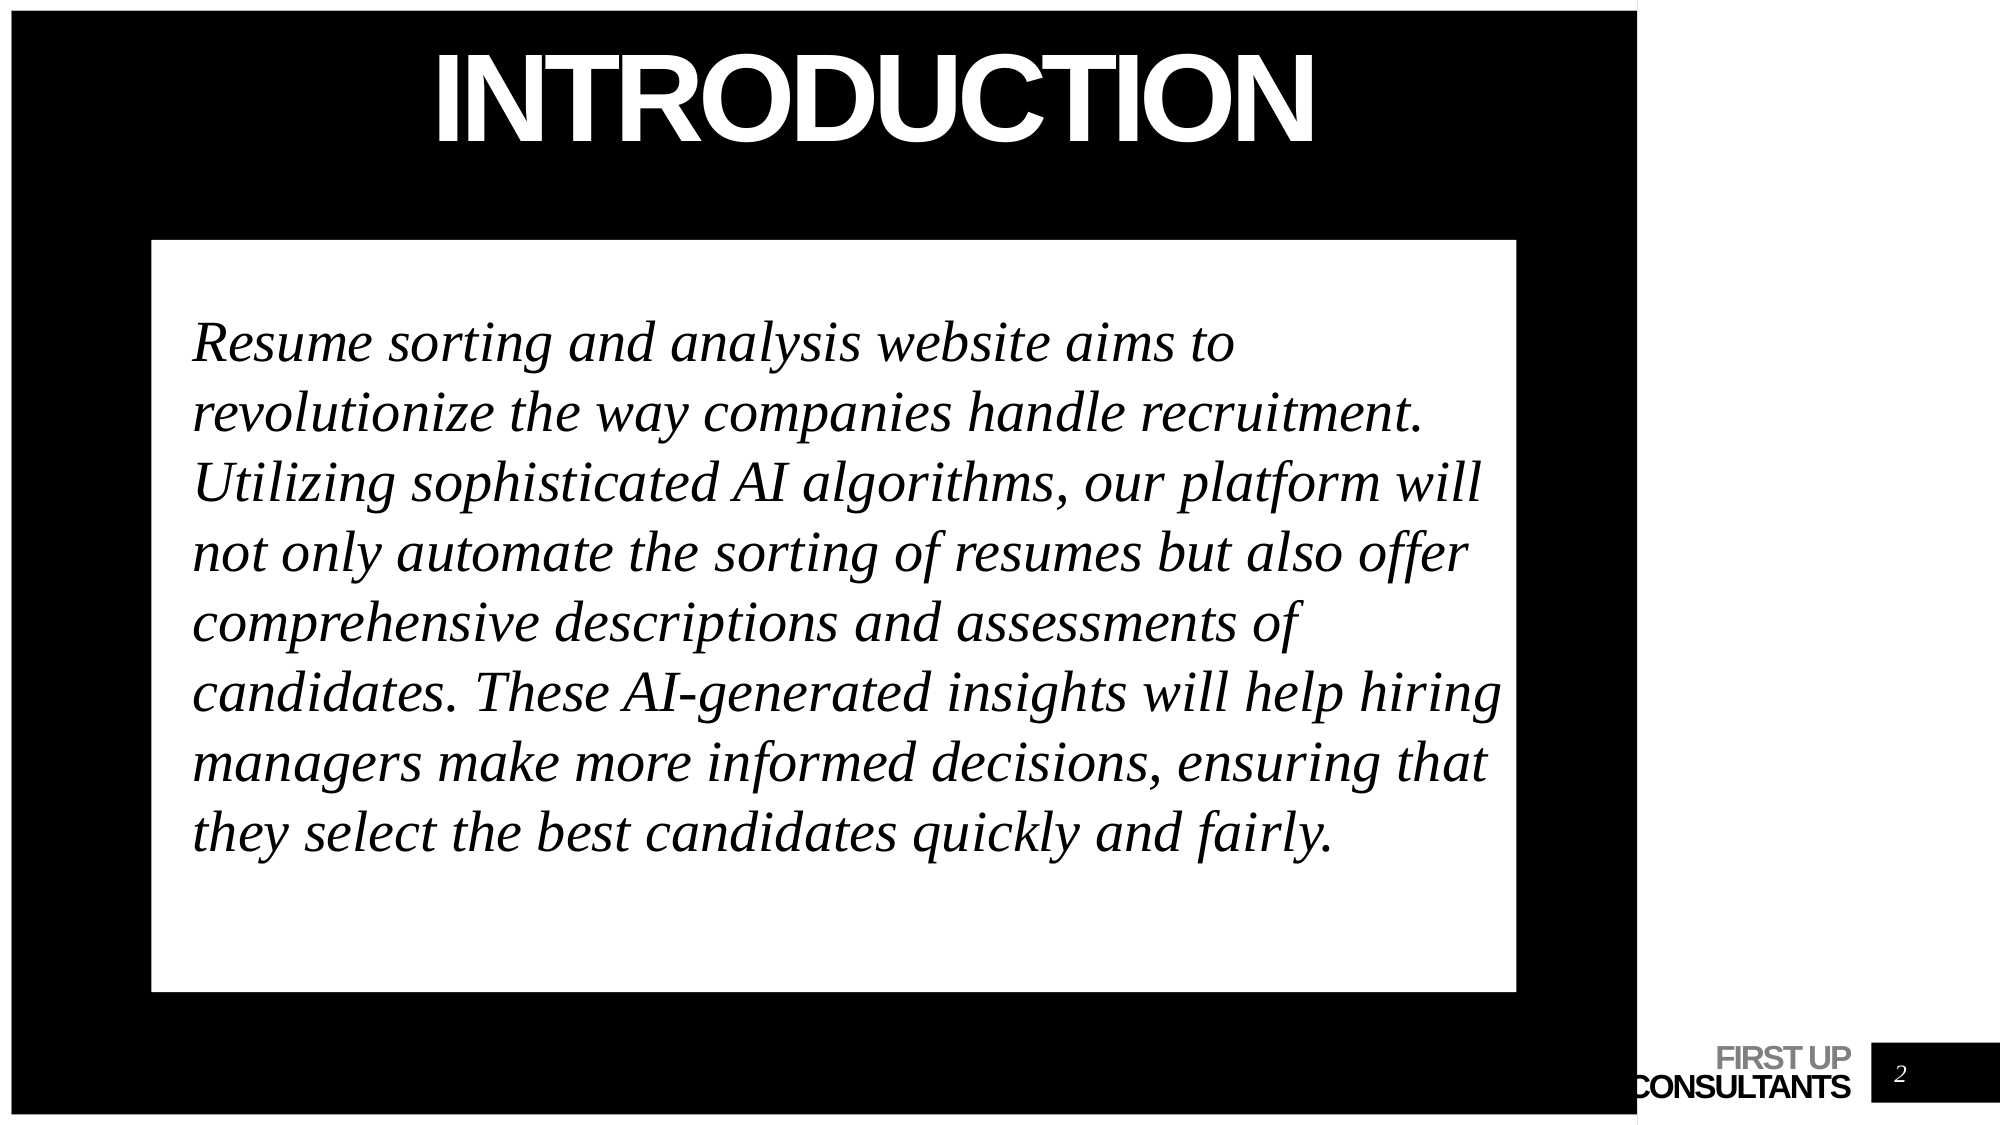

# Introduction
Resume sorting and analysis website aims to revolutionize the way companies handle recruitment. Utilizing sophisticated AI algorithms, our platform will not only automate the sorting of resumes but also offer comprehensive descriptions and assessments of candidates. These AI-generated insights will help hiring managers make more informed decisions, ensuring that they select the best candidates quickly and fairly.

2